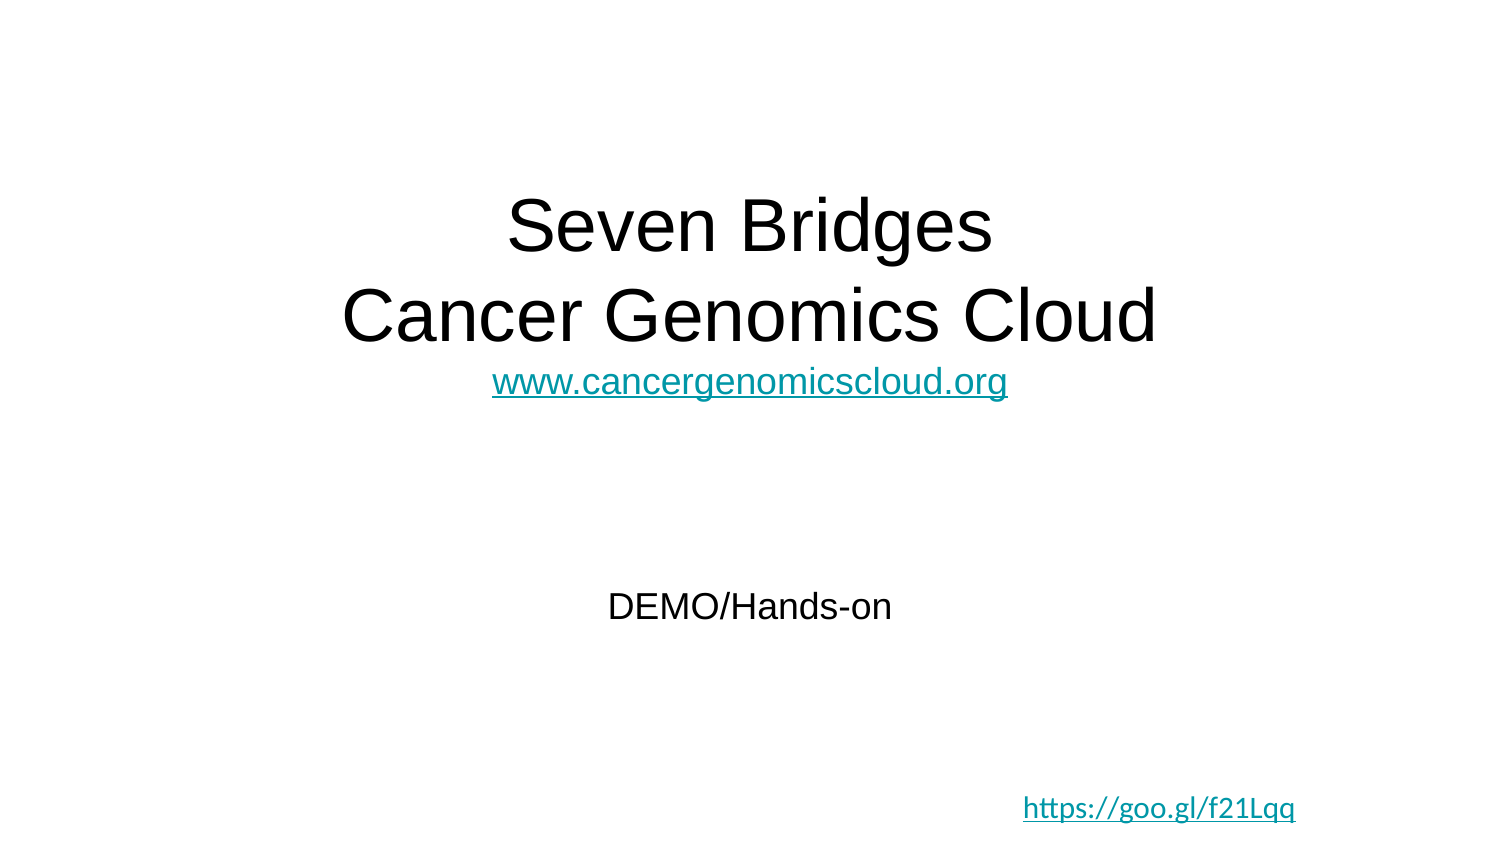

Seven Bridges
Cancer Genomics Cloud
www.cancergenomicscloud.org

DEMO/Hands-on
https://goo.gl/f21Lqq